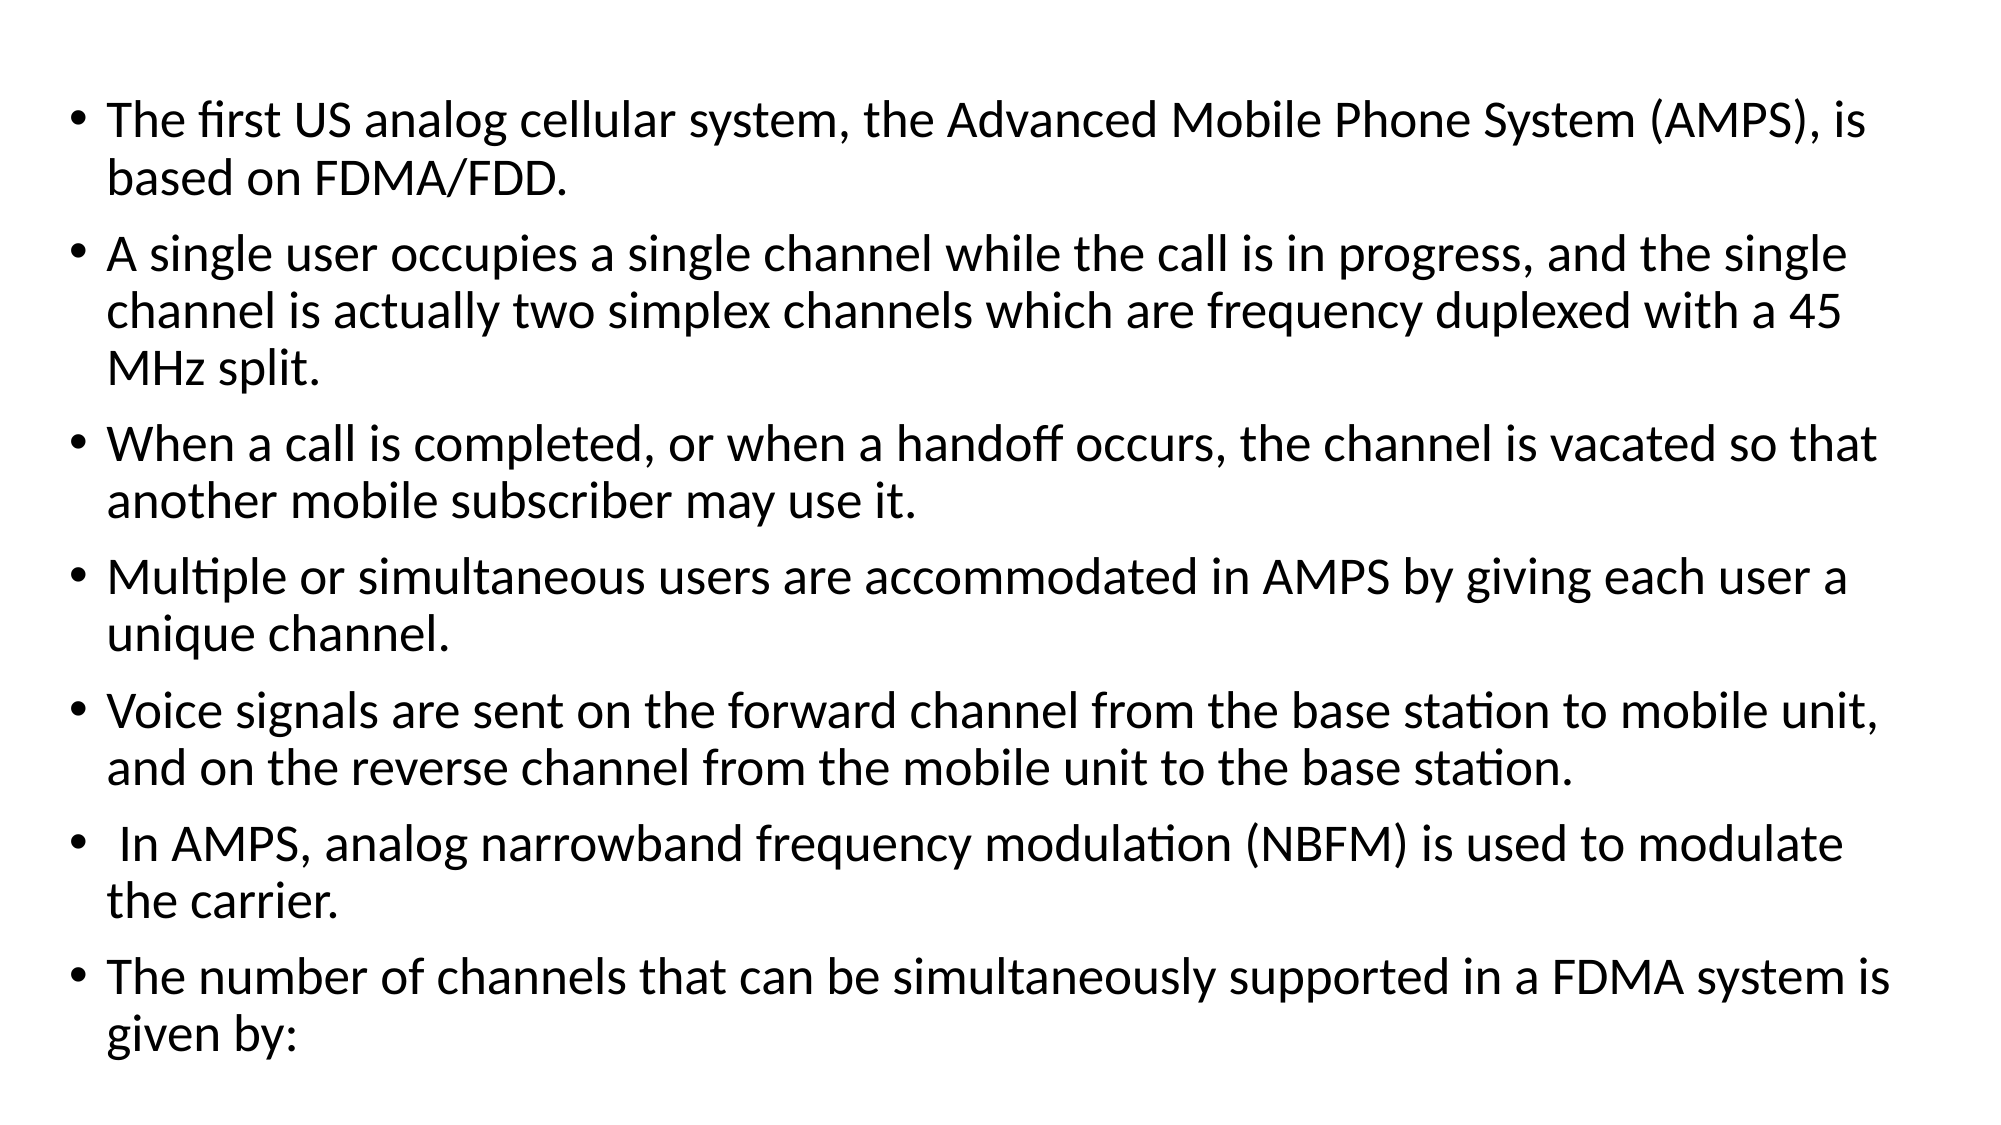

The first US analog cellular system, the Advanced Mobile Phone System (AMPS), is based on FDMA/FDD.
A single user occupies a single channel while the call is in progress, and the single channel is actually two simplex channels which are frequency duplexed with a 45 MHz split.
When a call is completed, or when a handoff occurs, the channel is vacated so that another mobile subscriber may use it.
Multiple or simultaneous users are accommodated in AMPS by giving each user a unique channel.
Voice signals are sent on the forward channel from the base station to mobile unit, and on the reverse channel from the mobile unit to the base station.
 In AMPS, analog narrowband frequency modulation (NBFM) is used to modulate the carrier.
The number of channels that can be simultaneously supported in a FDMA system is given by: